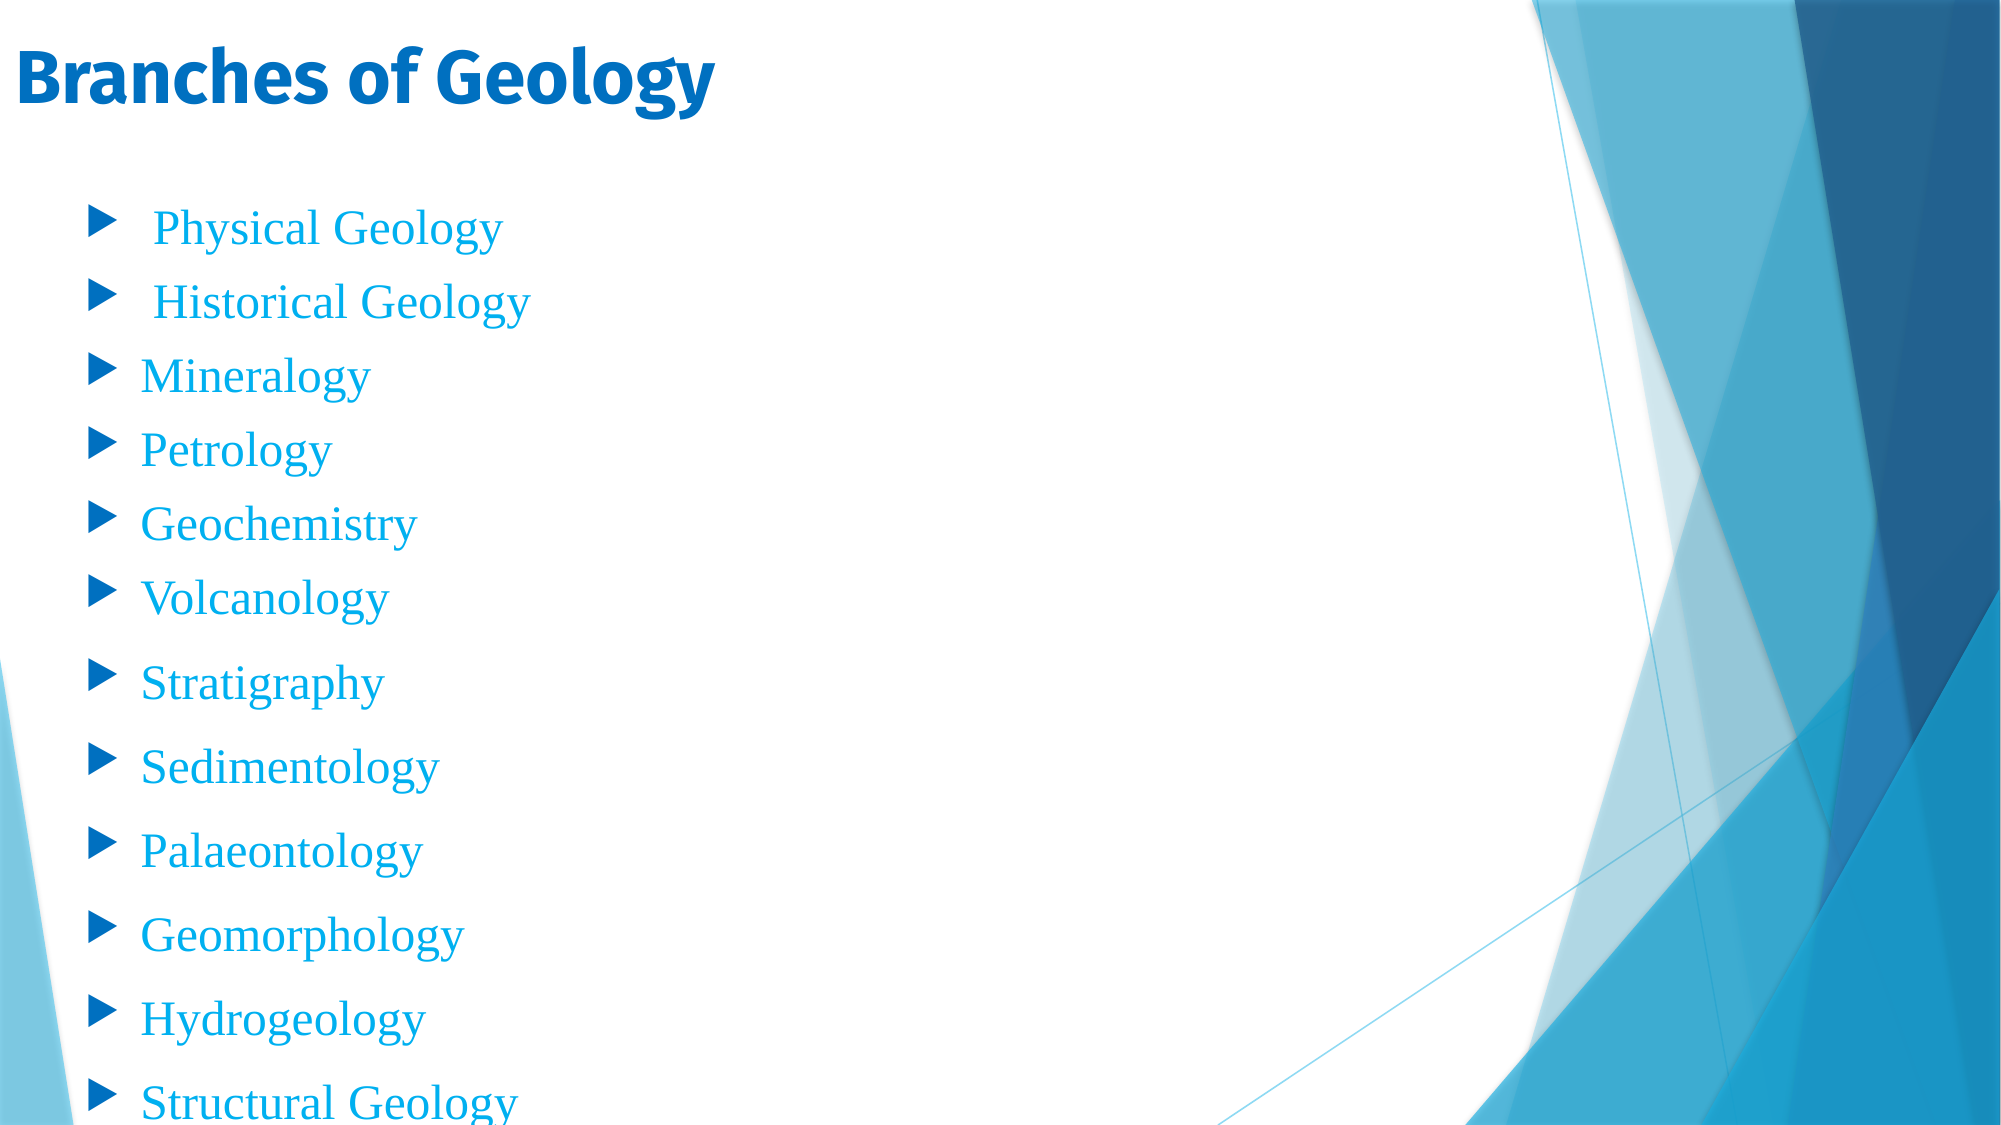

# Branches of Geology

 Physical Geology
 Historical Geology
Mineralogy
Petrology
Geochemistry
Volcanology
Stratigraphy
Sedimentology
Palaeontology
Geomorphology
Hydrogeology
Structural Geology